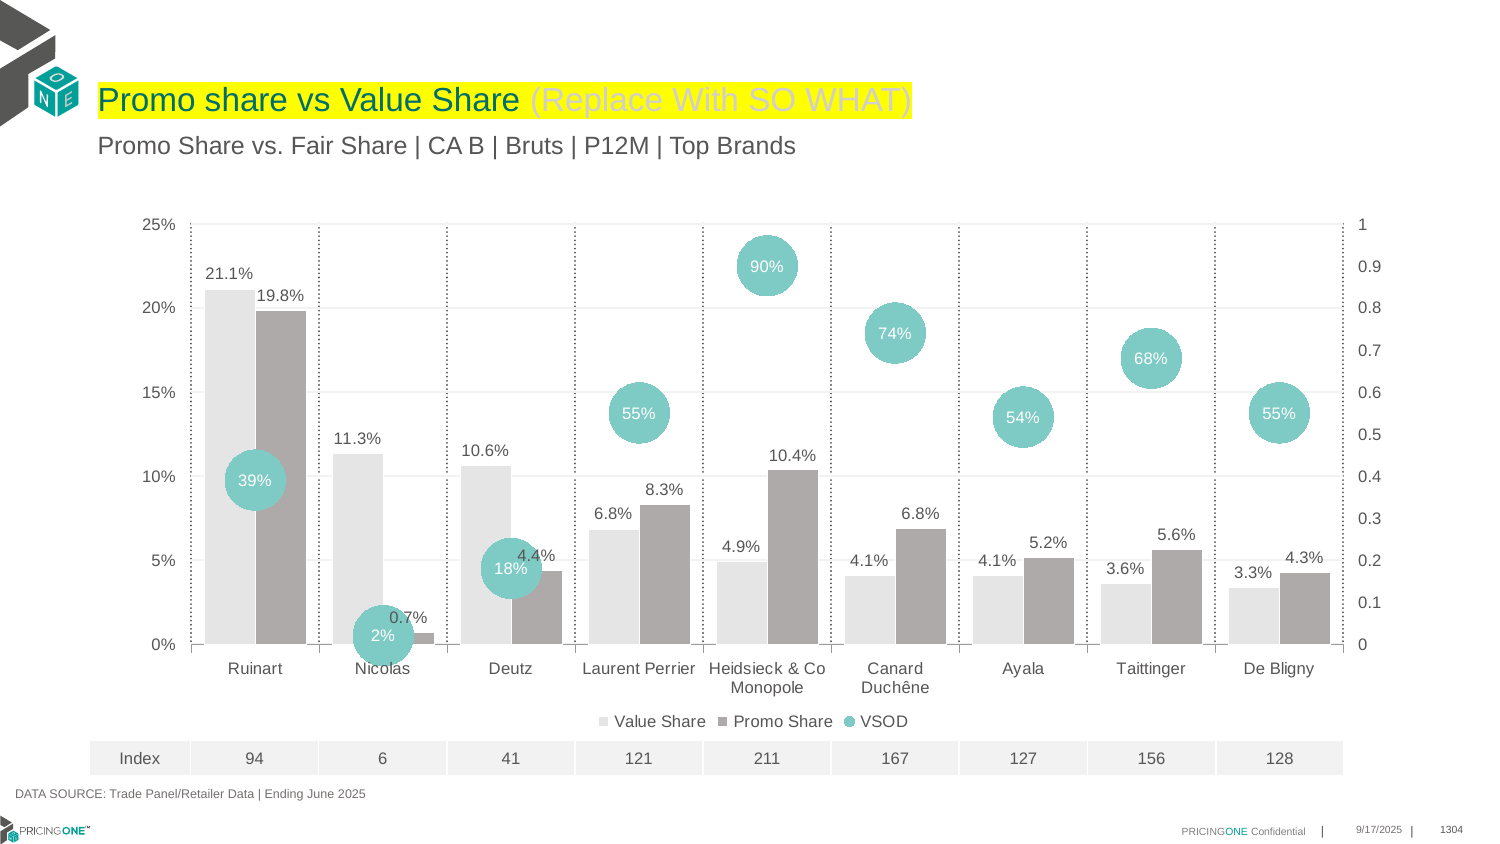

# Promo share vs Value Share (Replace With SO WHAT)
Promo Share vs. Fair Share | CA B | Bruts | P12M | Top Brands

### Chart

| Category | Value Share | Promo Share | VSOD |
|---|---|---|---|
| Ruinart | 0.21116749634533524 | 0.19840922932510446 | 0.39 |
| Nicolas | 0.11308530985761298 | 0.006830197932980554 | 0.02 |
| Deutz | 0.10606448953832084 | 0.04365293936827385 | 0.18 |
| Laurent Perrier | 0.06841274850110445 | 0.08281279201897628 | 0.55 |
| Heidsieck & Co Monopole | 0.04902257842234401 | 0.10350946606794661 | 0.9 |
| Canard Duchêne | 0.04096428410430124 | 0.06848618513988704 | 0.74 |
| Ayala | 0.04055245007438128 | 0.05168661526045358 | 0.54 |
| Taittinger | 0.035862082289526725 | 0.05599818250267386 | 0.68 |
| De Bligny | 0.033398645037061844 | 0.04279139344403847 | 0.55 |
| Index | 94 | 6 | 41 | 121 | 211 | 167 | 127 | 156 | 128 |
| --- | --- | --- | --- | --- | --- | --- | --- | --- | --- |
DATA SOURCE: Trade Panel/Retailer Data | Ending June 2025

9/17/2025
1304